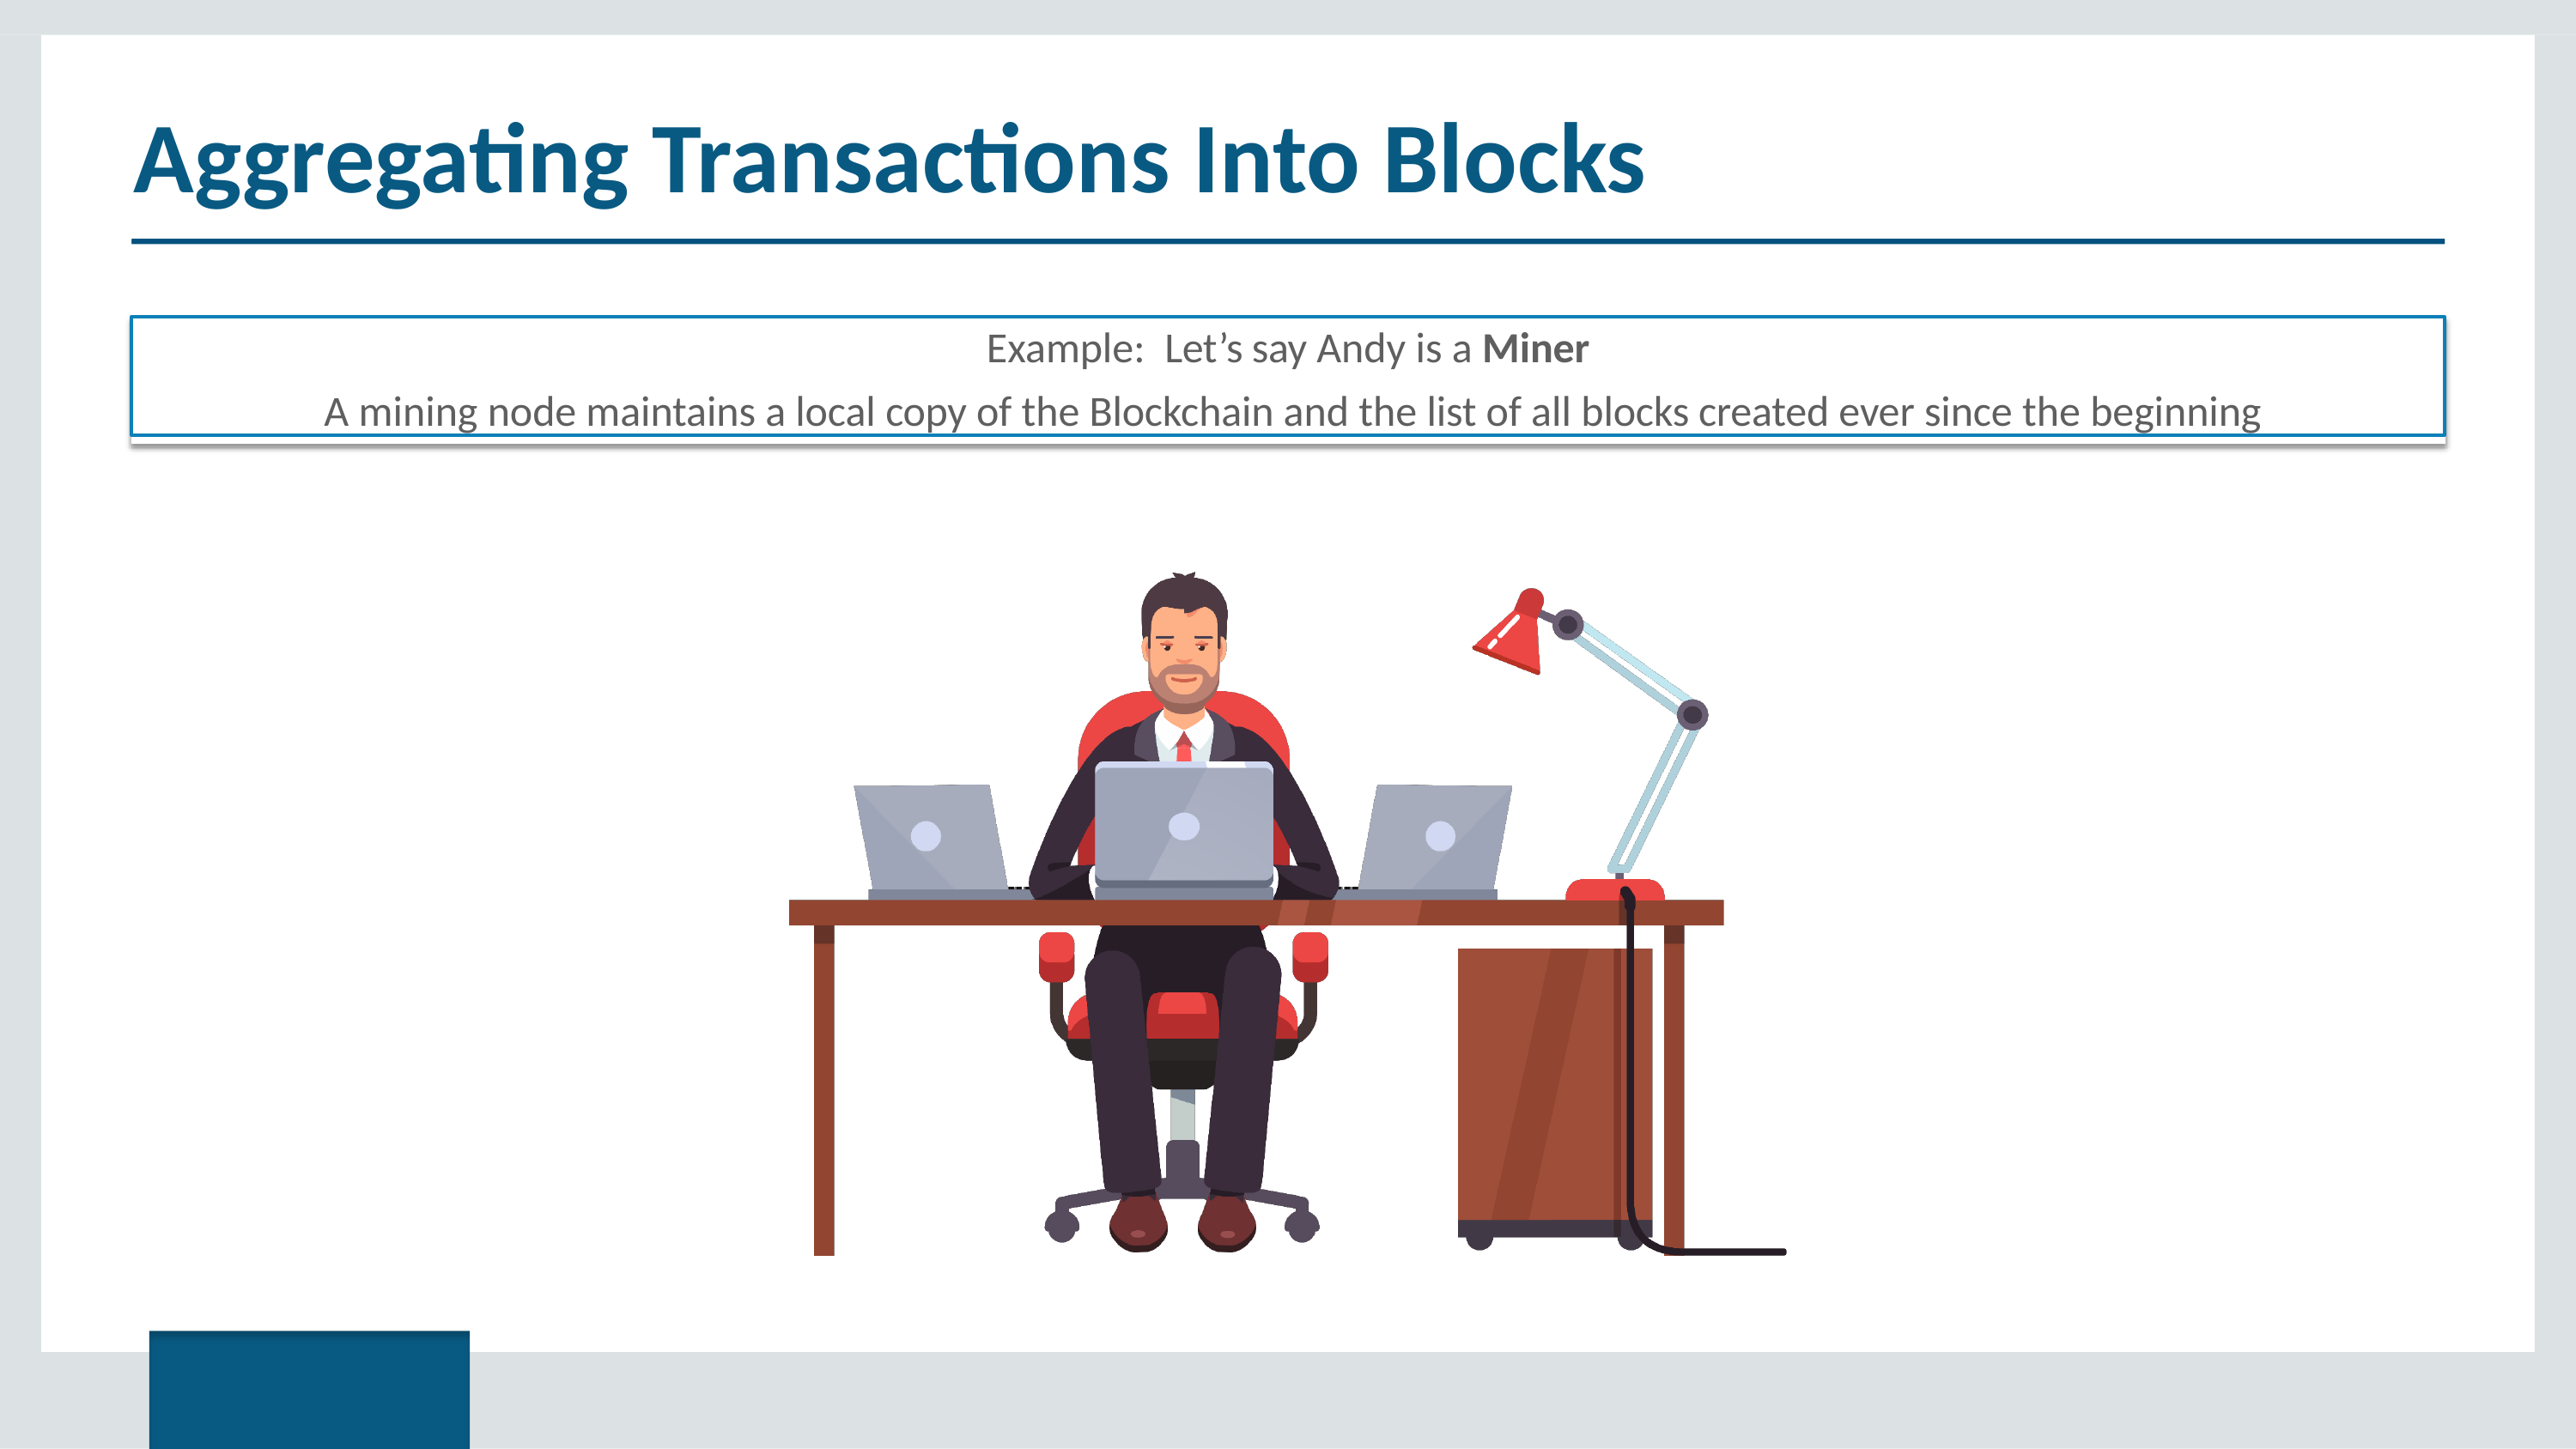

# Aggregating Transactions Into Blocks

Example:	Let’s say Andy is a Miner
A mining node maintains a local copy of the Blockchain and the list of all blocks created ever since the beginning